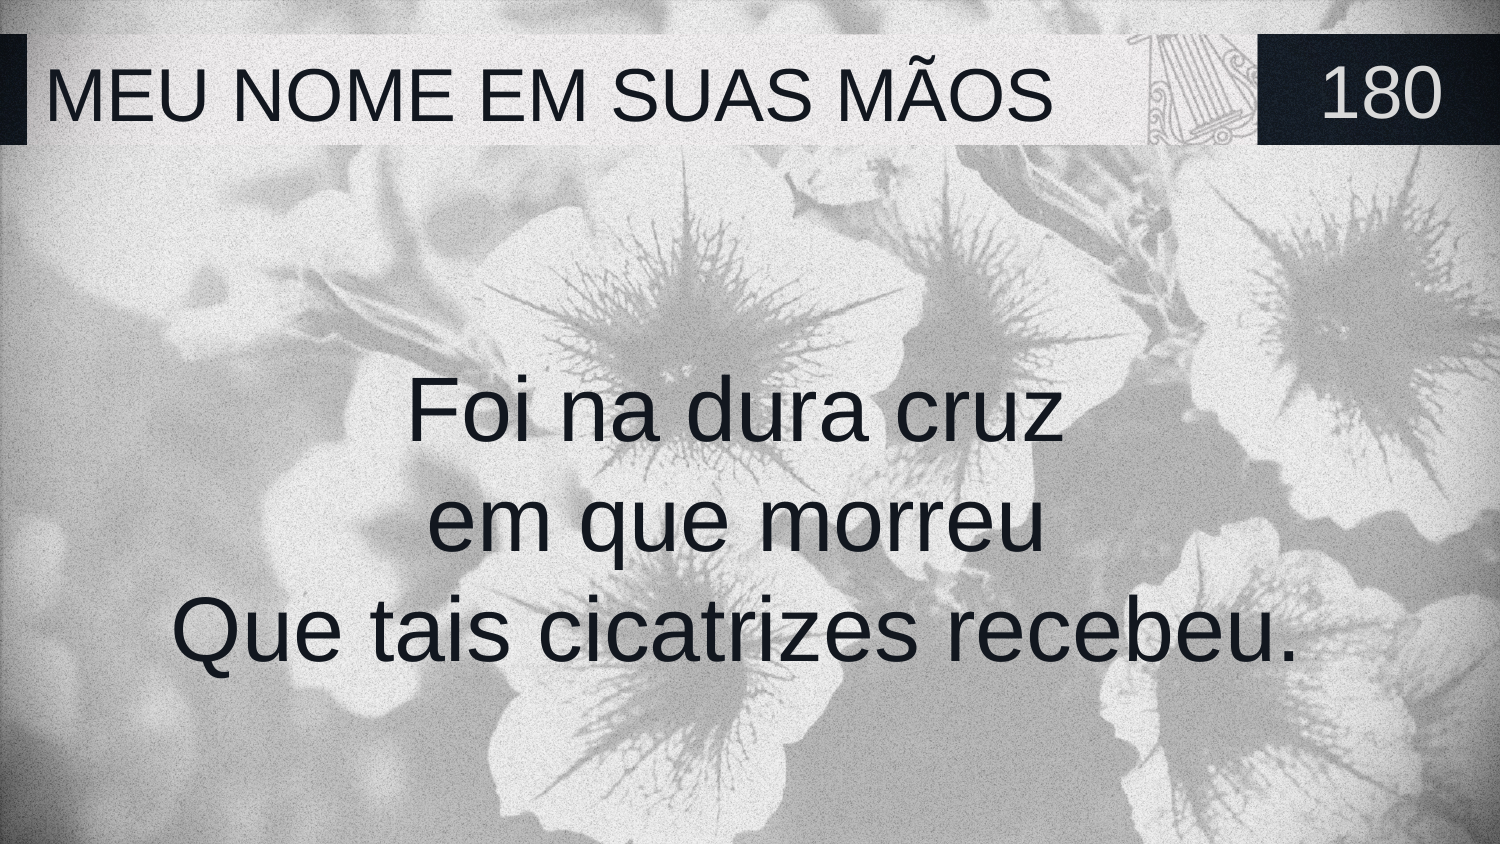

# MEU NOME EM SUAS MÃOS
180
Foi na dura cruz
em que morreu
Que tais cicatrizes recebeu.